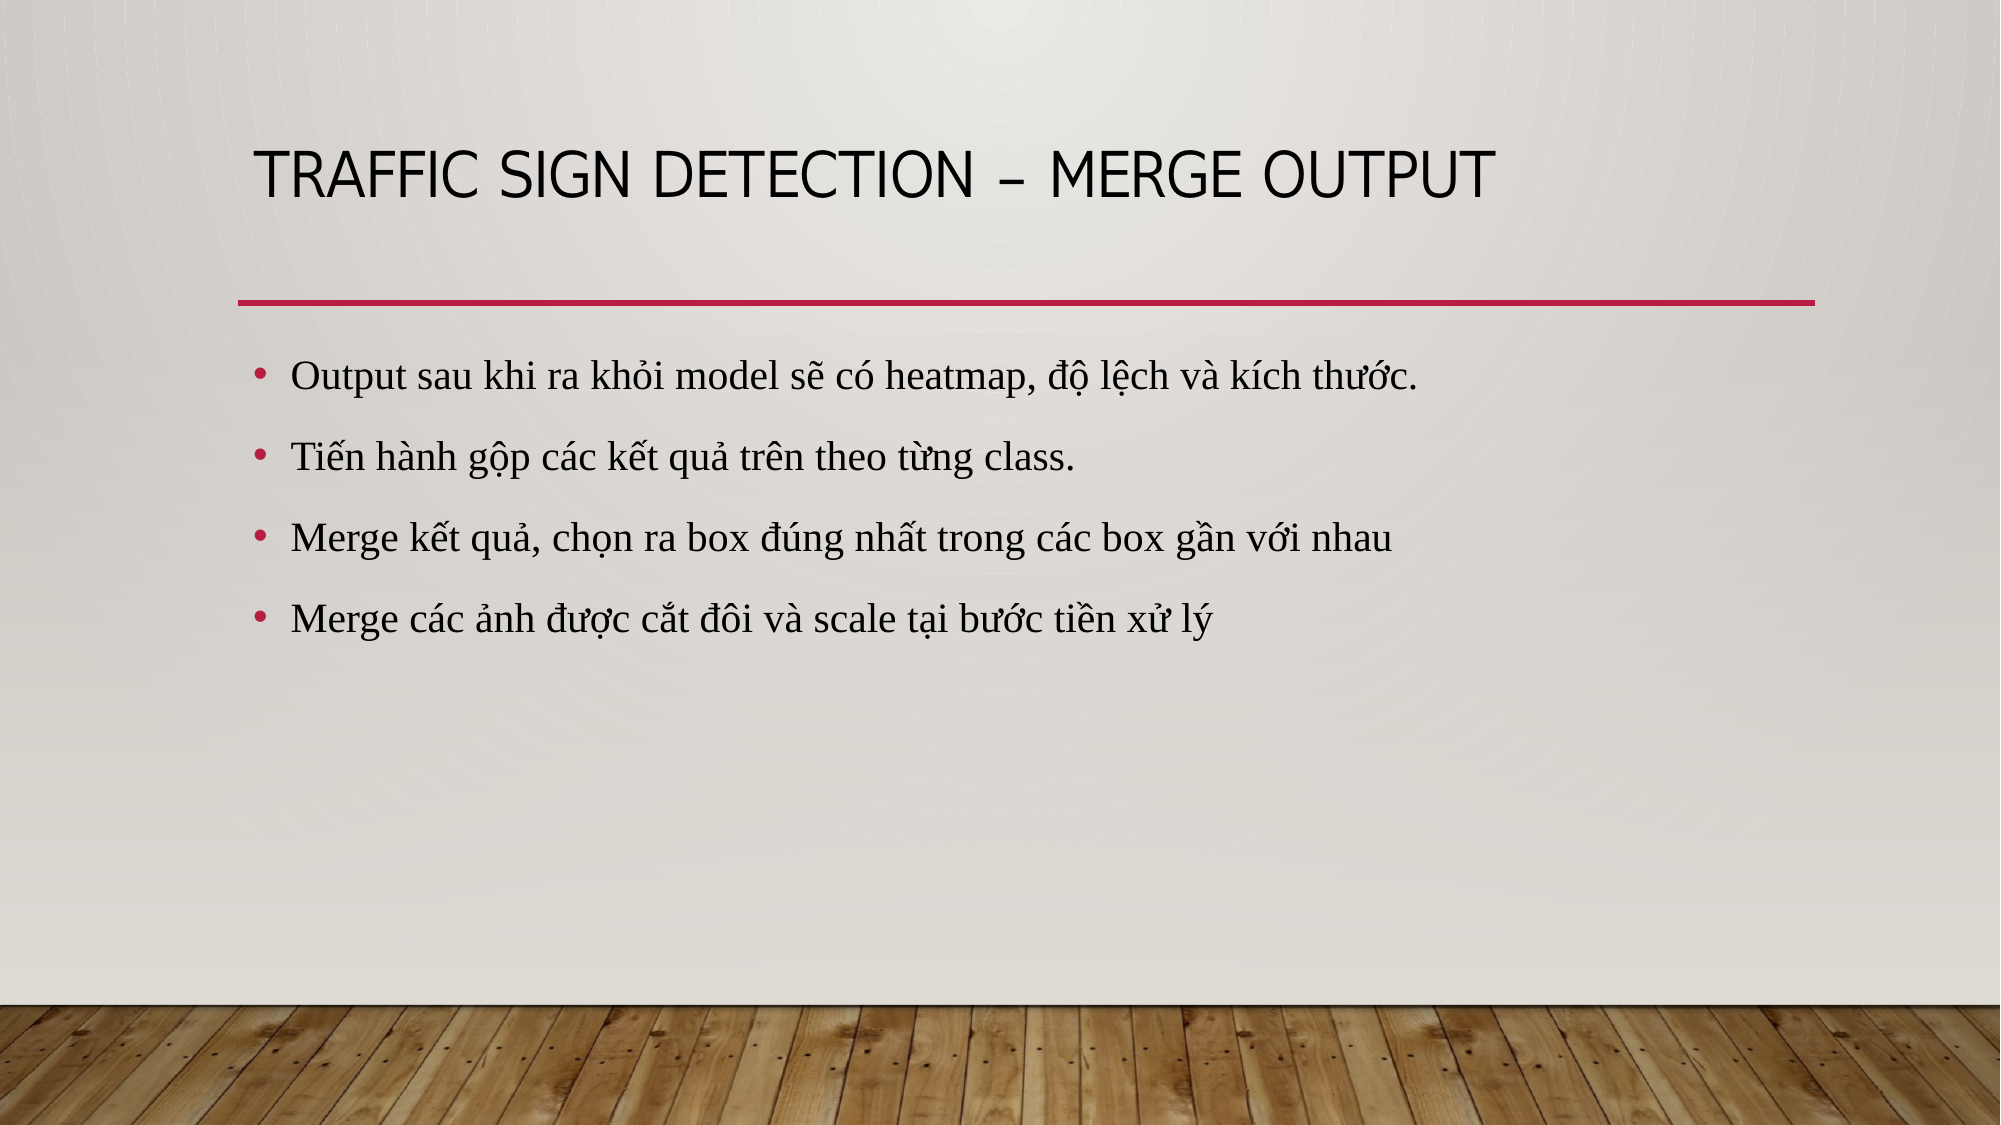

# traffic sign detection – merge output
Output sau khi ra khỏi model sẽ có heatmap, độ lệch và kích thước.
Tiến hành gộp các kết quả trên theo từng class.
Merge kết quả, chọn ra box đúng nhất trong các box gần với nhau
Merge các ảnh được cắt đôi và scale tại bước tiền xử lý